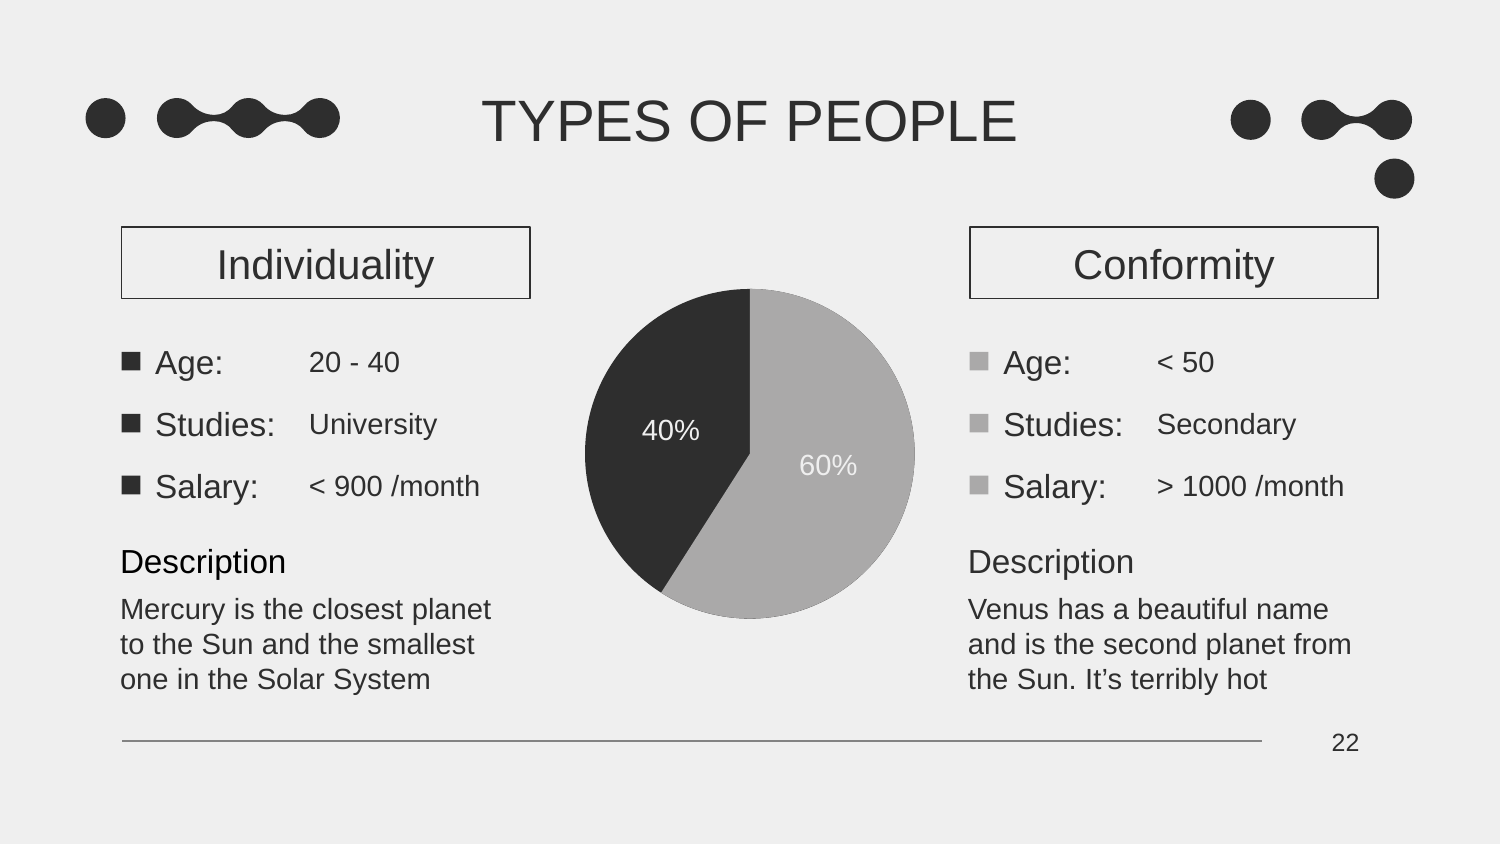

# TYPES OF PEOPLE
Individuality
Conformity

Age:
20 - 40
Age:
< 50

40%
Studies:
University
Studies:
Secondary

60%
Salary:
< 900 /month
Salary:
> 1000 /month

Description
Description
Mercury is the closest planet to the Sun and the smallest one in the Solar System
Venus has a beautiful name and is the second planet from the Sun. It’s terribly hot
22